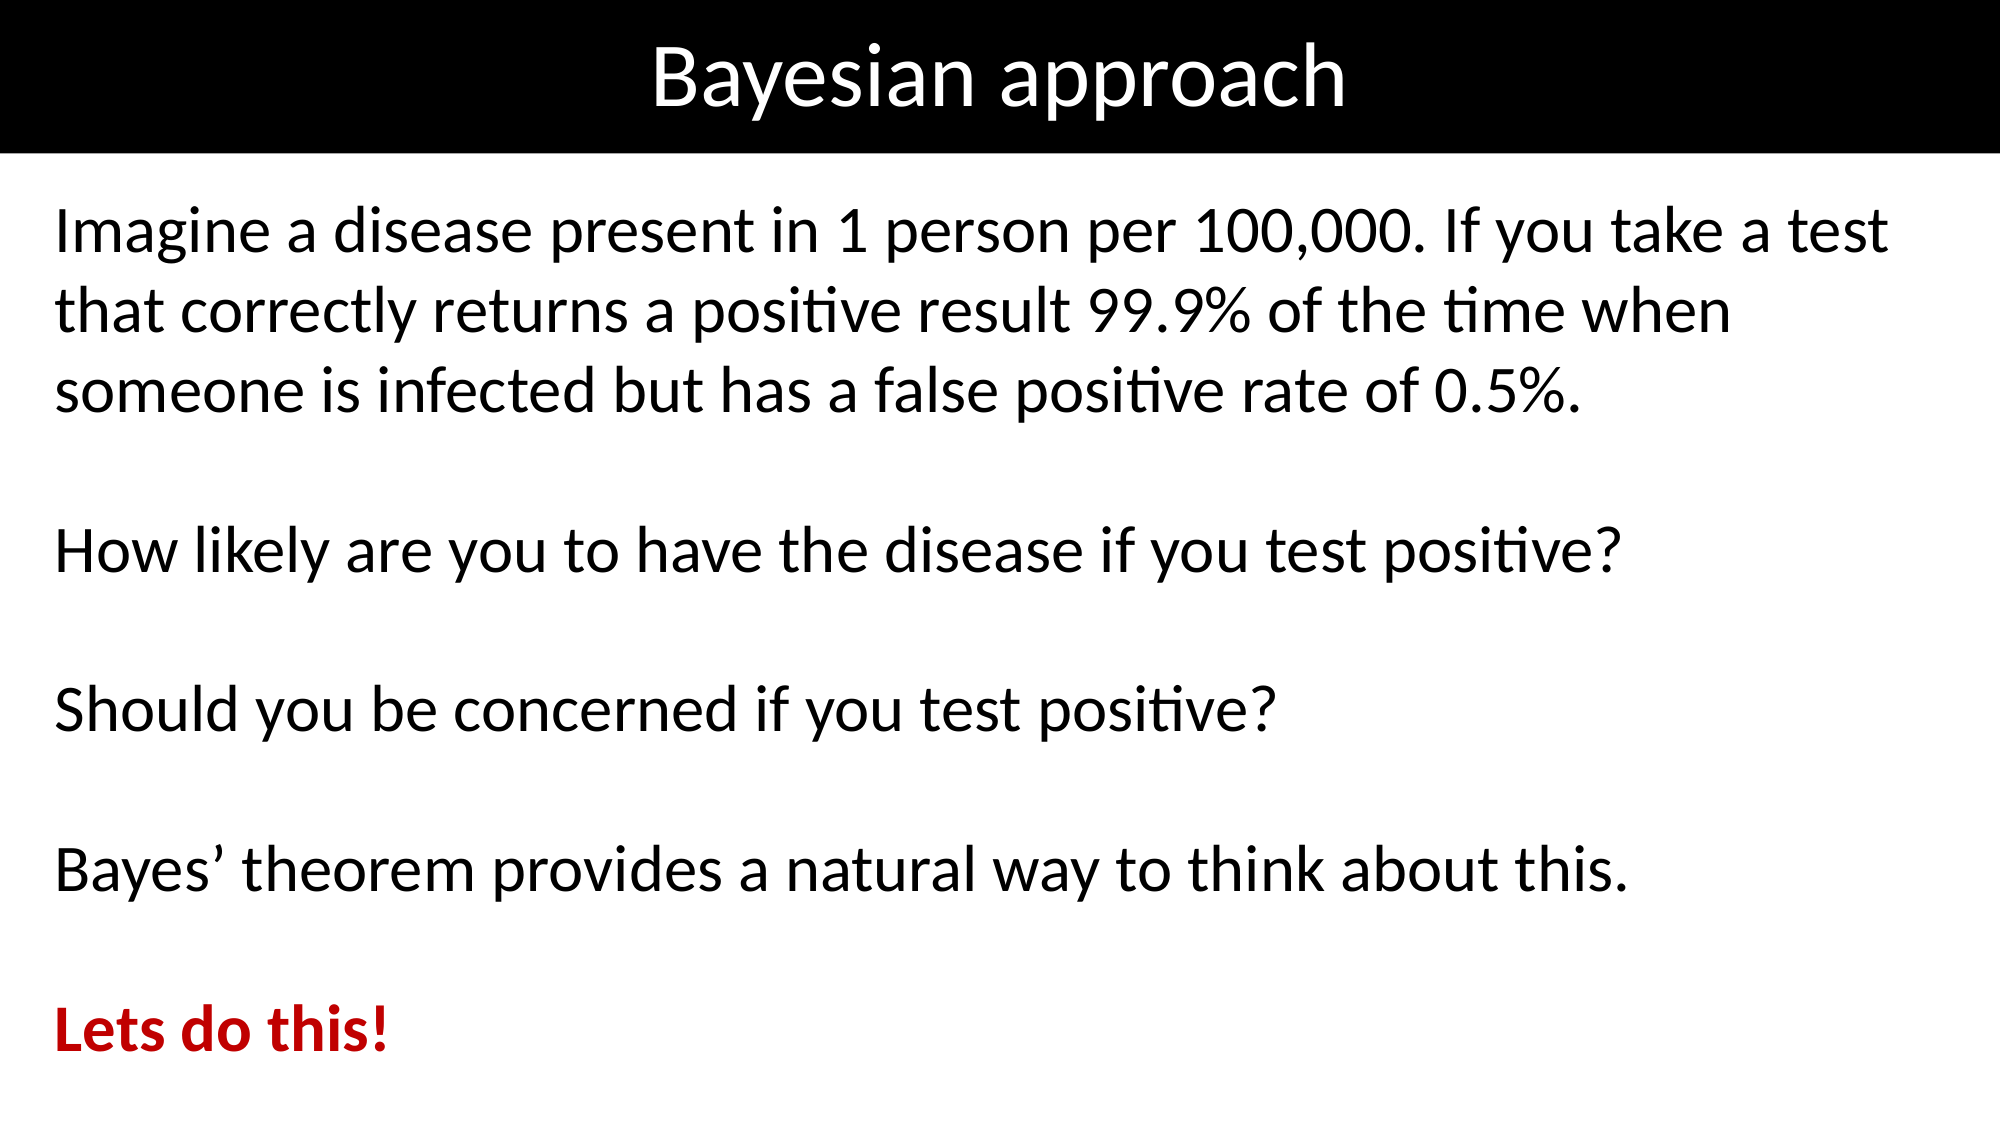

# Bayesian approach
Imagine a disease present in 1 person per 100,000. If you take a test that correctly returns a positive result 99.9% of the time when someone is infected but has a false positive rate of 0.5%.

How likely are you to have the disease if you test positive?

Should you be concerned if you test positive?

Bayes’ theorem provides a natural way to think about this.

Lets do this!